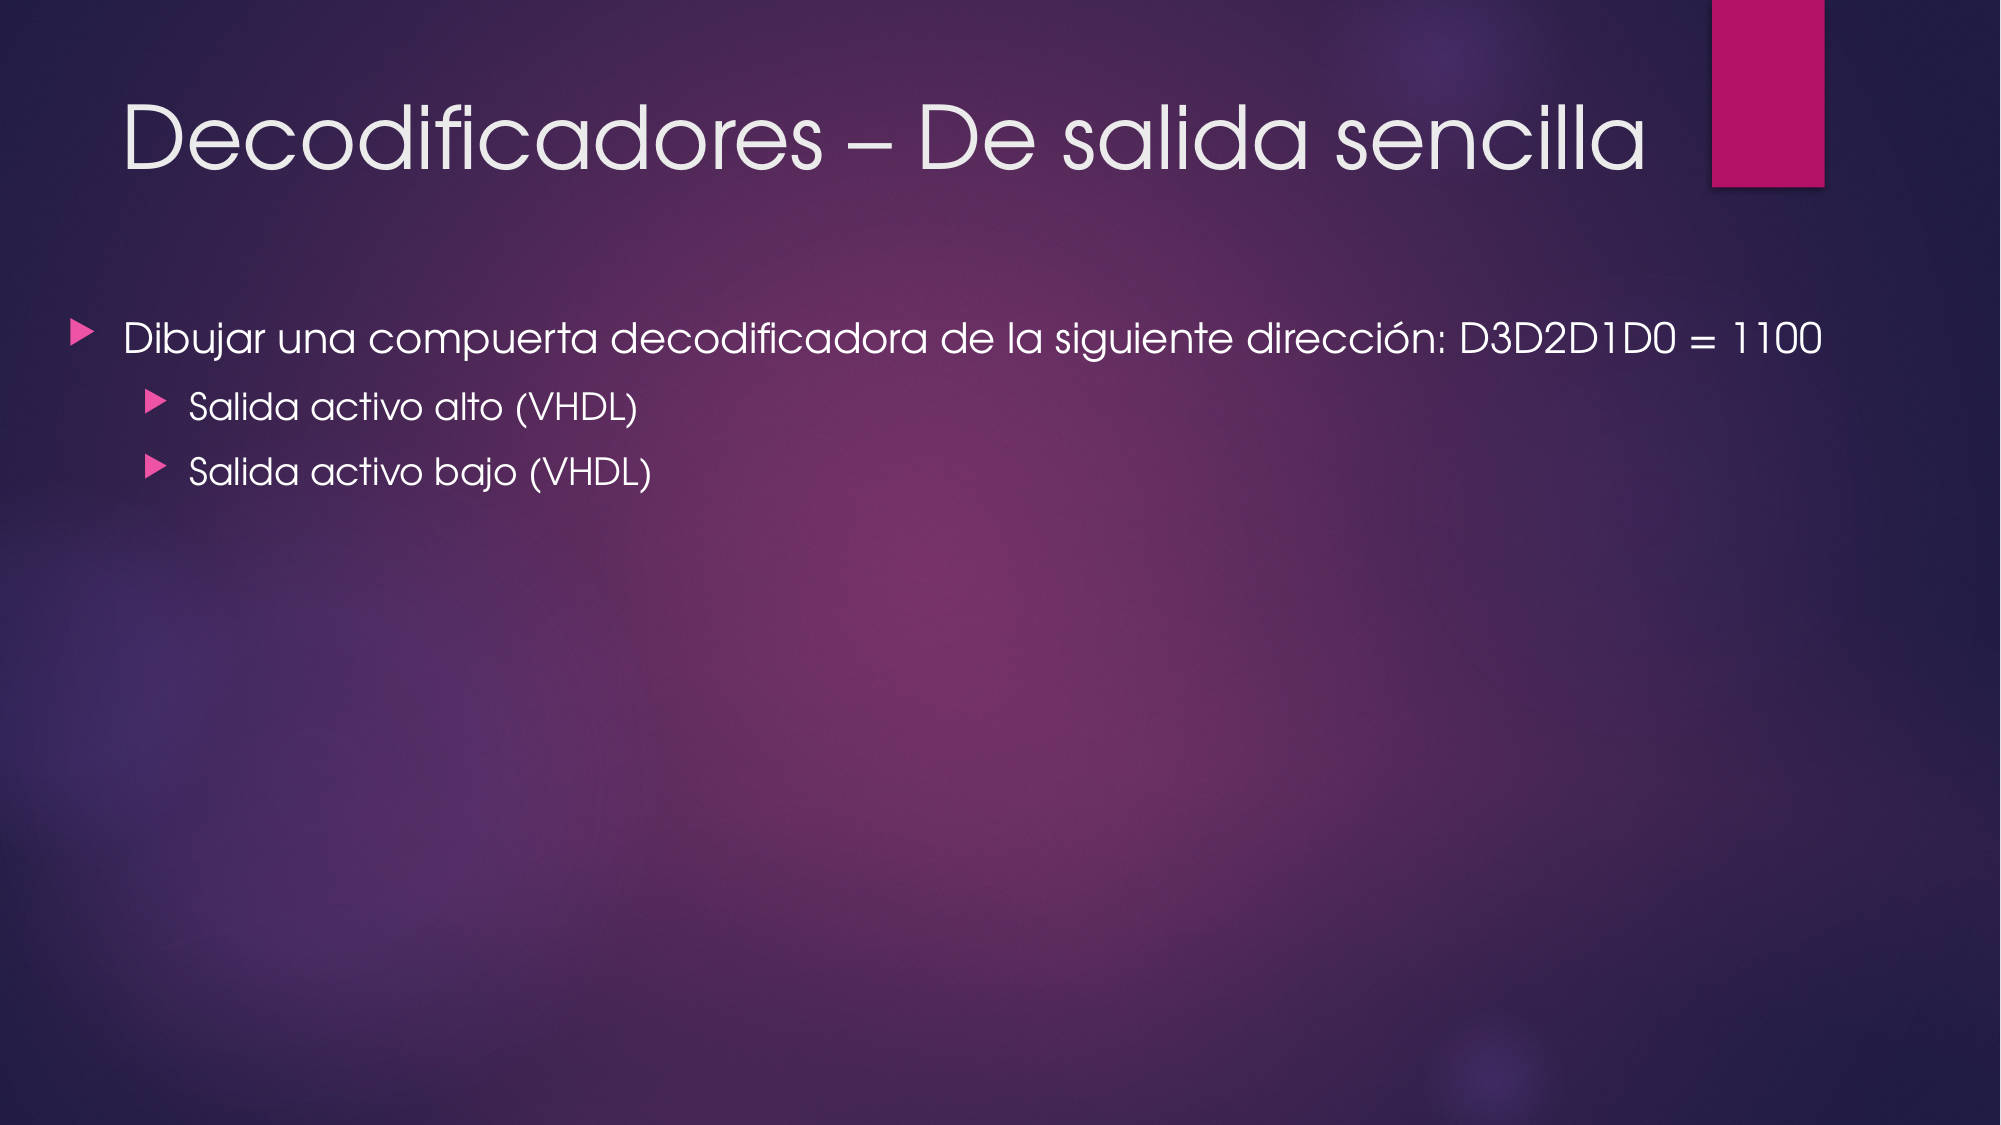

# Decodificadores – De salida sencilla
Dibujar una compuerta decodificadora de la siguiente dirección: D3D2D1D0 = 1100
Salida activo alto (VHDL)
Salida activo bajo (VHDL)